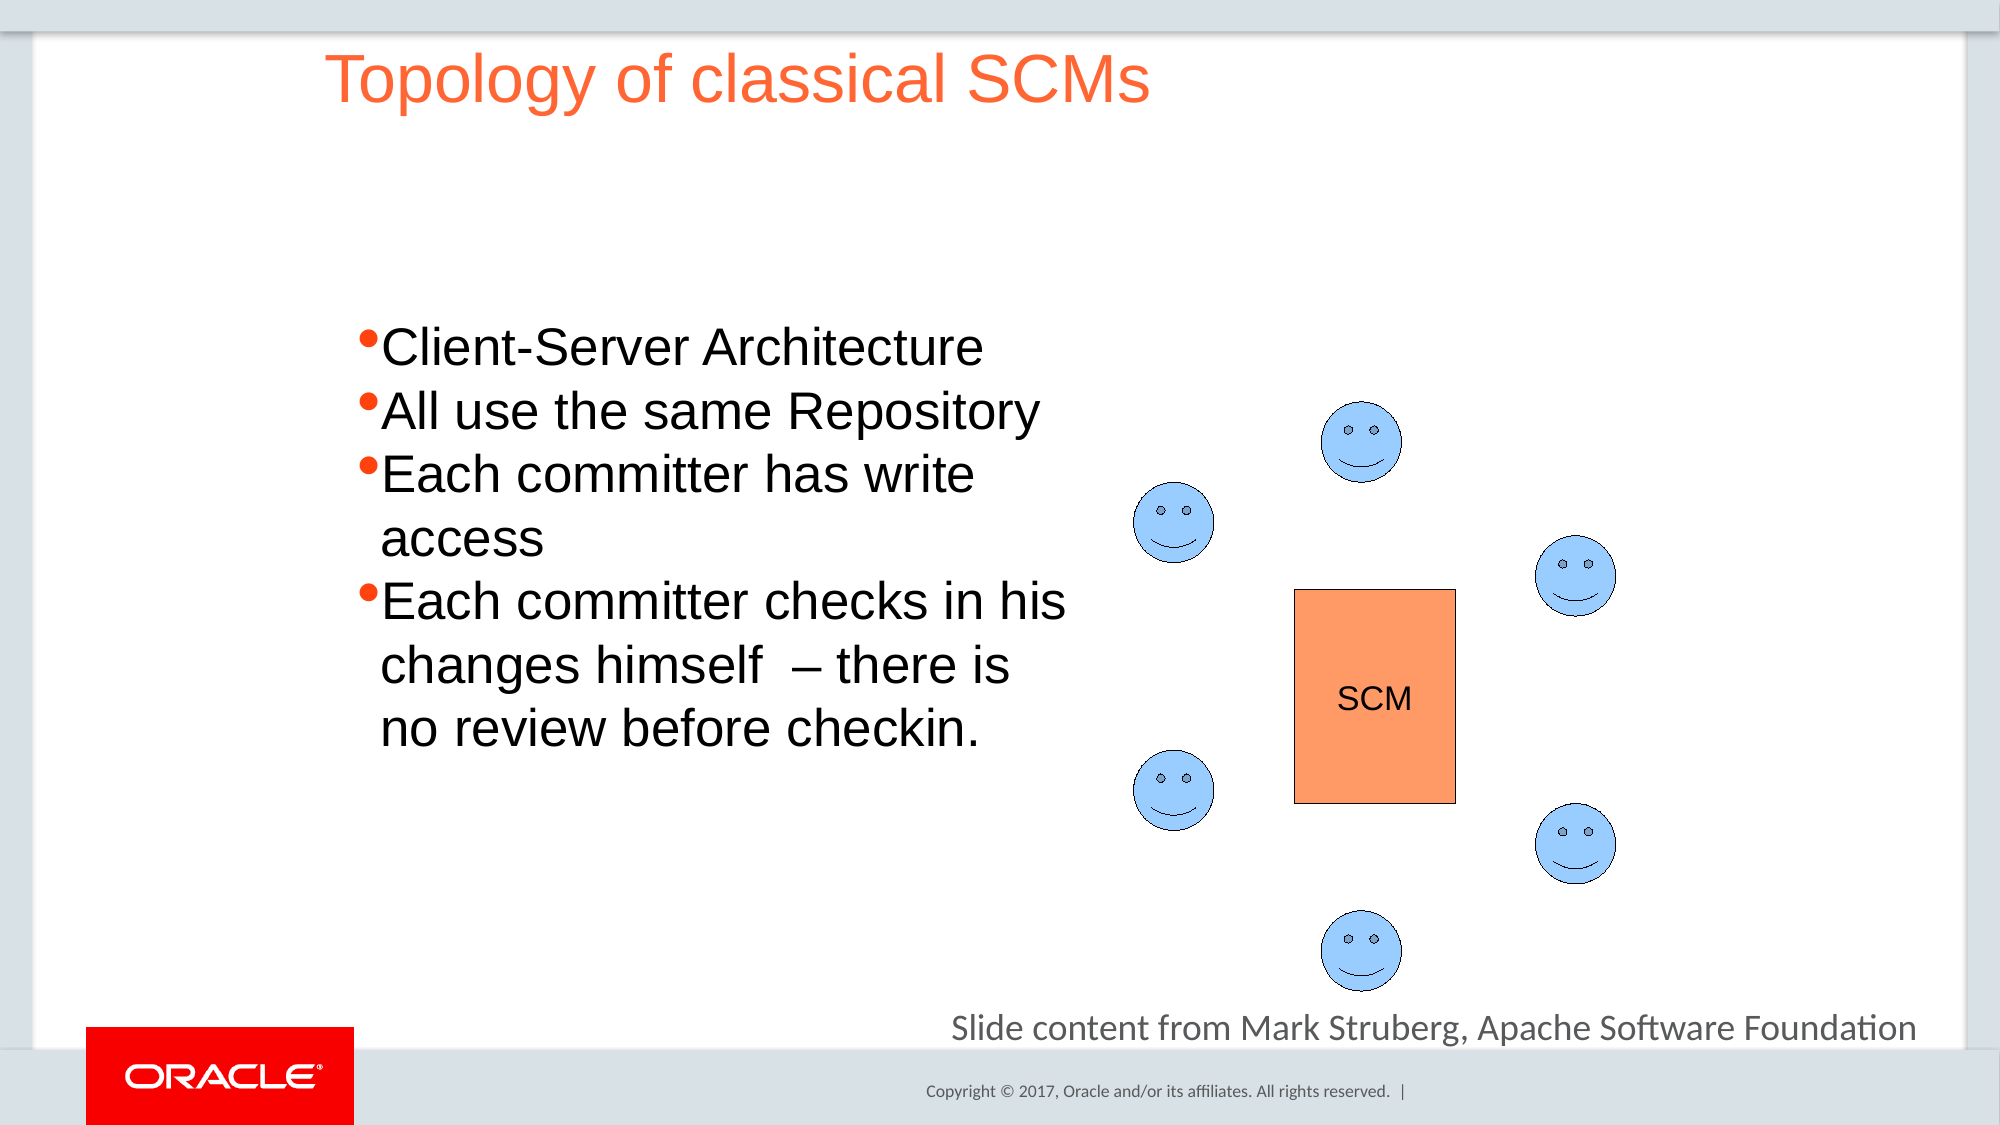

Topology of classical SCMs
Client-Server Architecture
All use the same Repository
Each committer has write access
Each committer checks in his changes himself  – there is no review before checkin.

SCM

Slide content from Mark Struberg, Apache Software Foundation